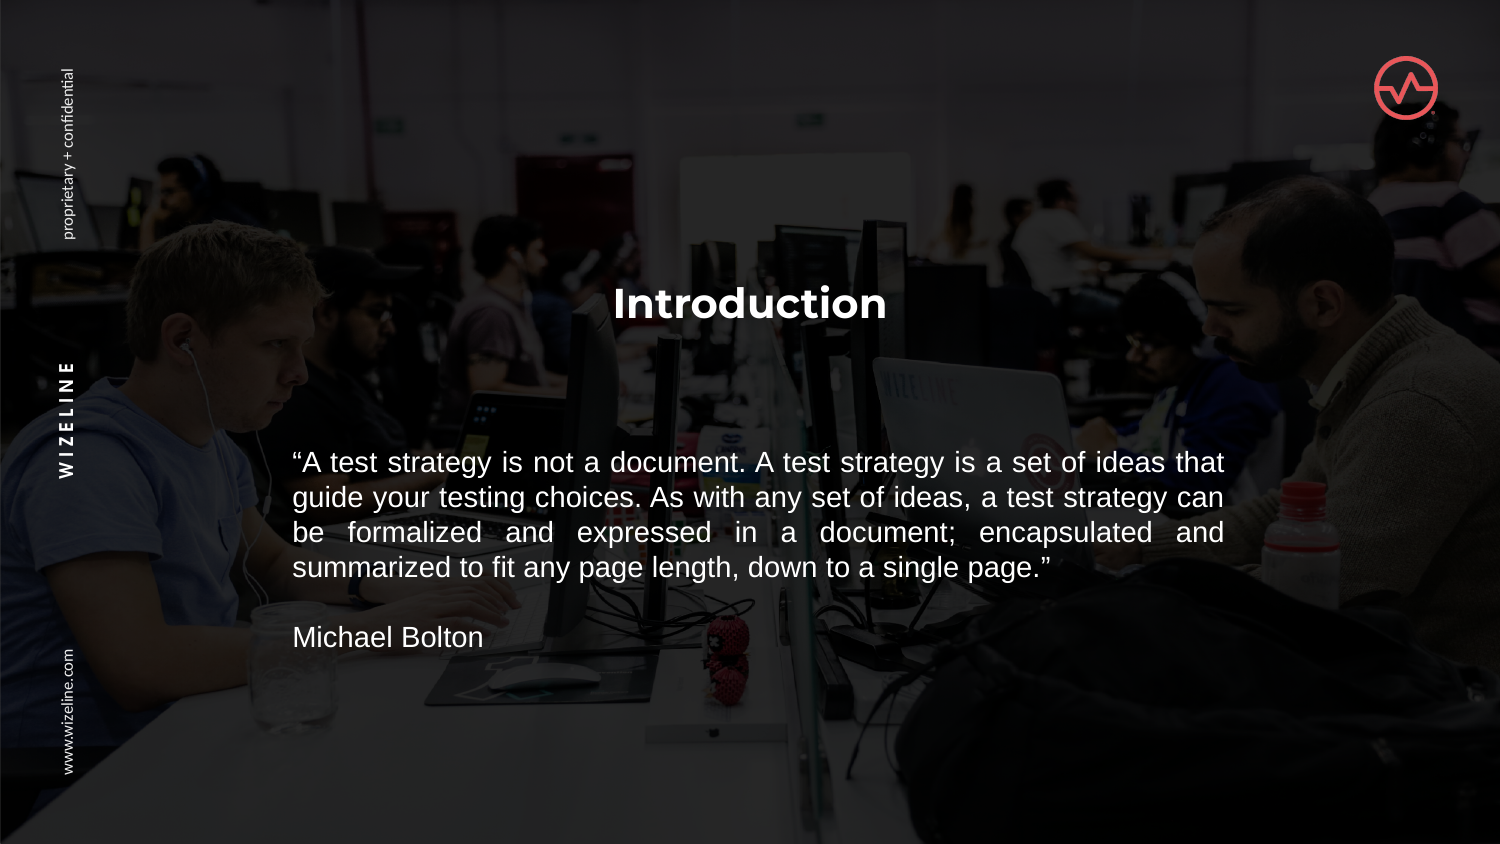

# Introduction
“A test strategy is not a document. A test strategy is a set of ideas that guide your testing choices. As with any set of ideas, a test strategy can be formalized and expressed in a document; encapsulated and summarized to fit any page length, down to a single page.”

Michael Bolton